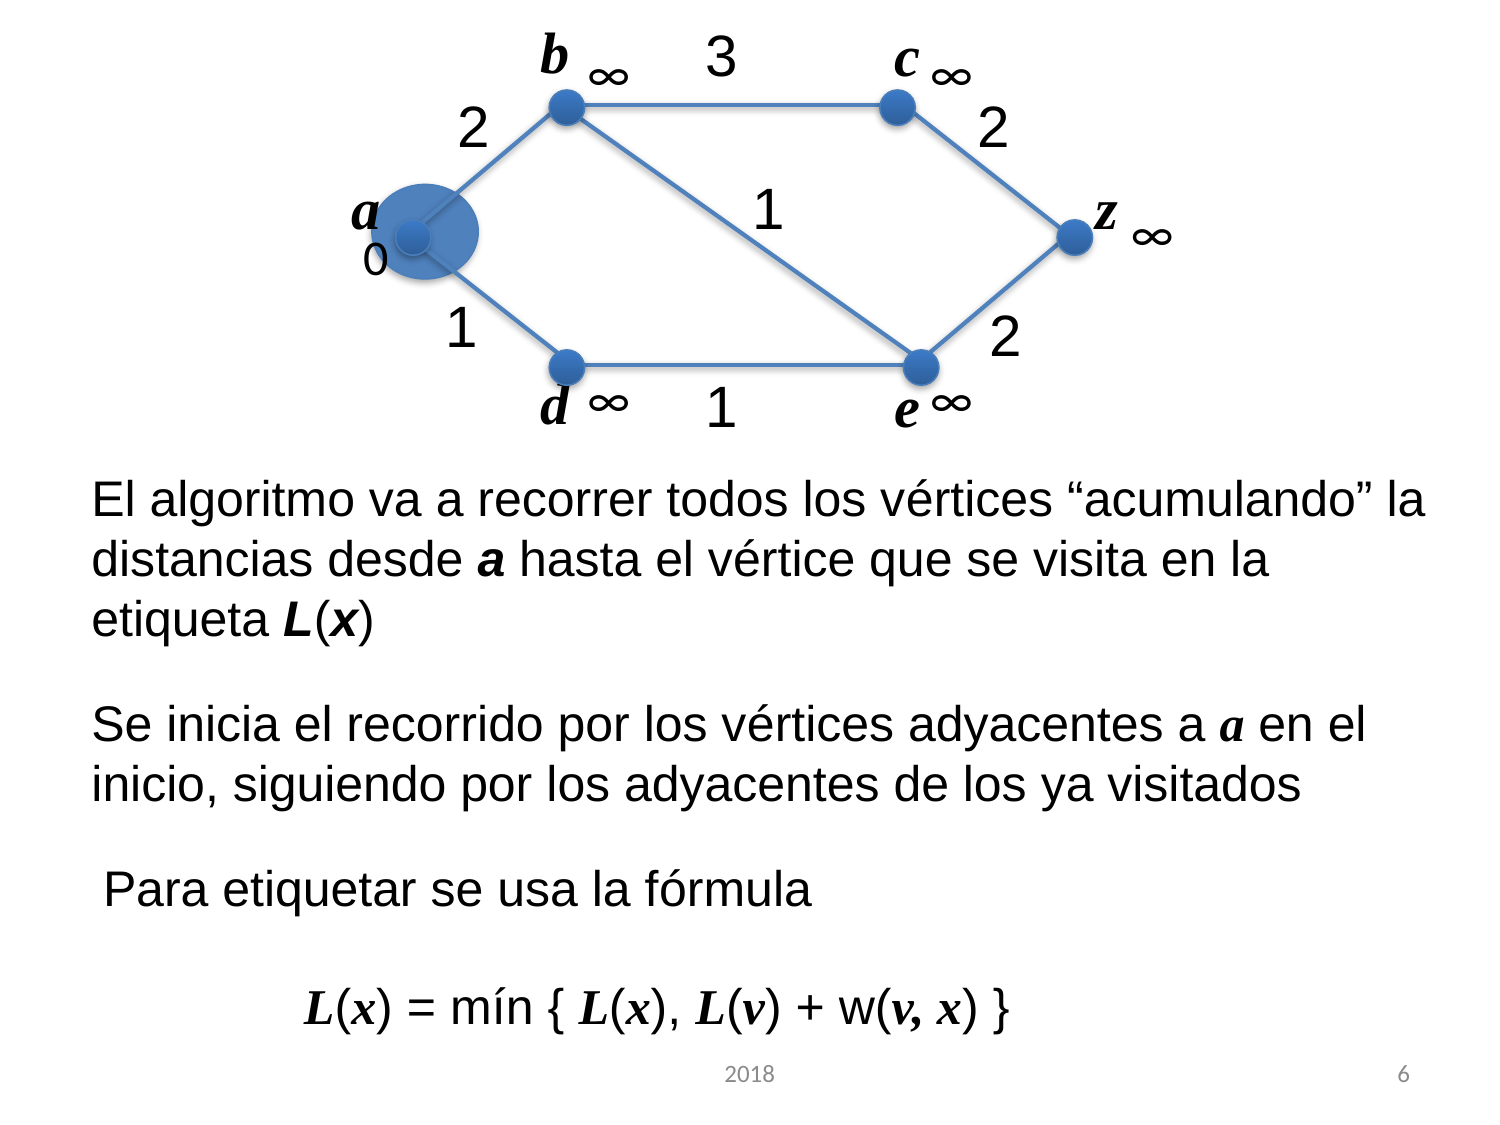

b
3
c
∞
∞
2
2

a
1
z

∞
0

1
2

d
∞
∞
1
e
El algoritmo va a recorrer todos los vértices “acumulando” la distancias desde a hasta el vértice que se visita en la etiqueta L(x)
Se inicia el recorrido por los vértices adyacentes a a en el inicio, siguiendo por los adyacentes de los ya visitados
Para etiquetar se usa la fórmula
L(x) = mín { L(x), L(v) + w(v, x) }
2018
6